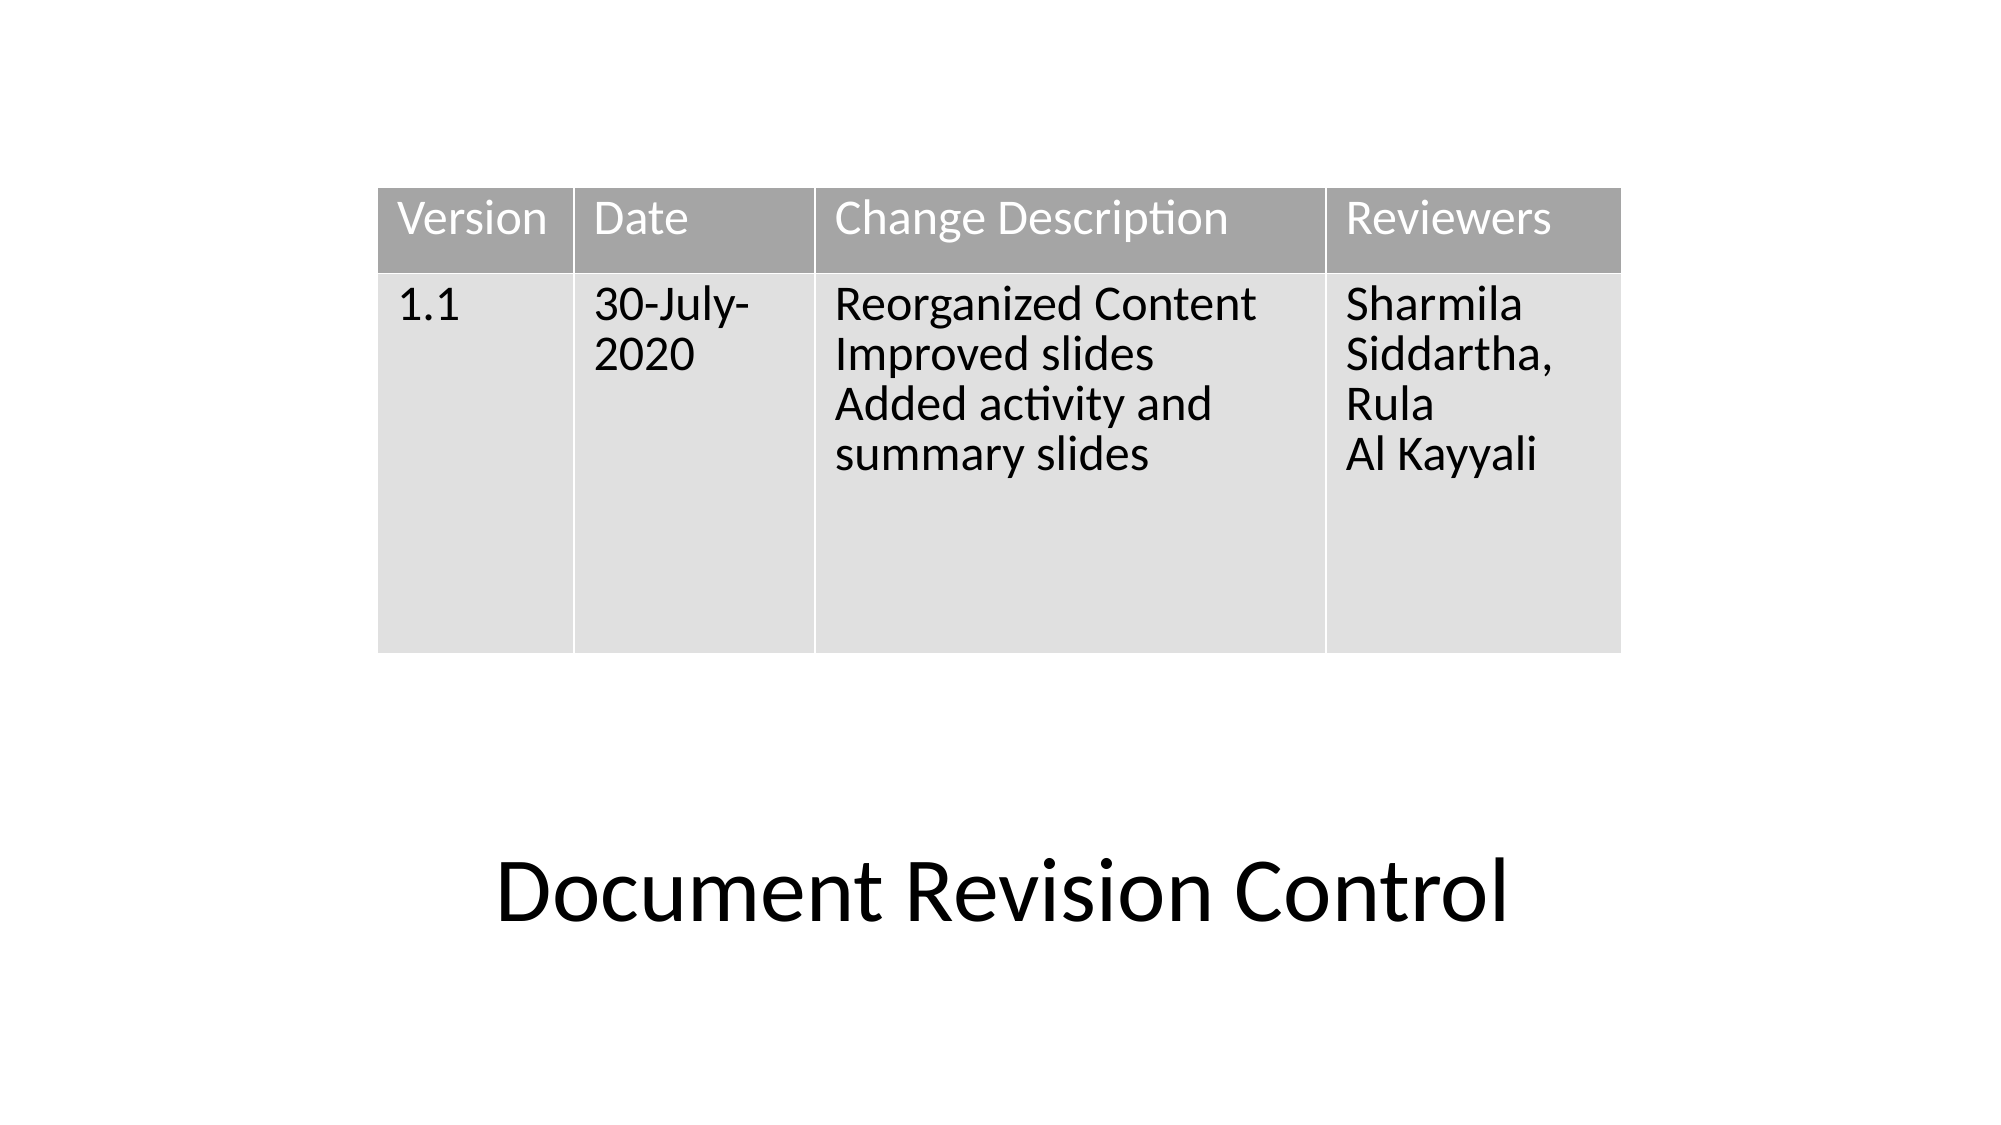

| Version | Date | Change Description | Reviewers |
| --- | --- | --- | --- |
| 1.1 | 30-July-2020 | Reorganized Content Improved slides Added activity and summary slides | Sharmila Siddartha, Rula Al Kayyali |
# Document Revision Control